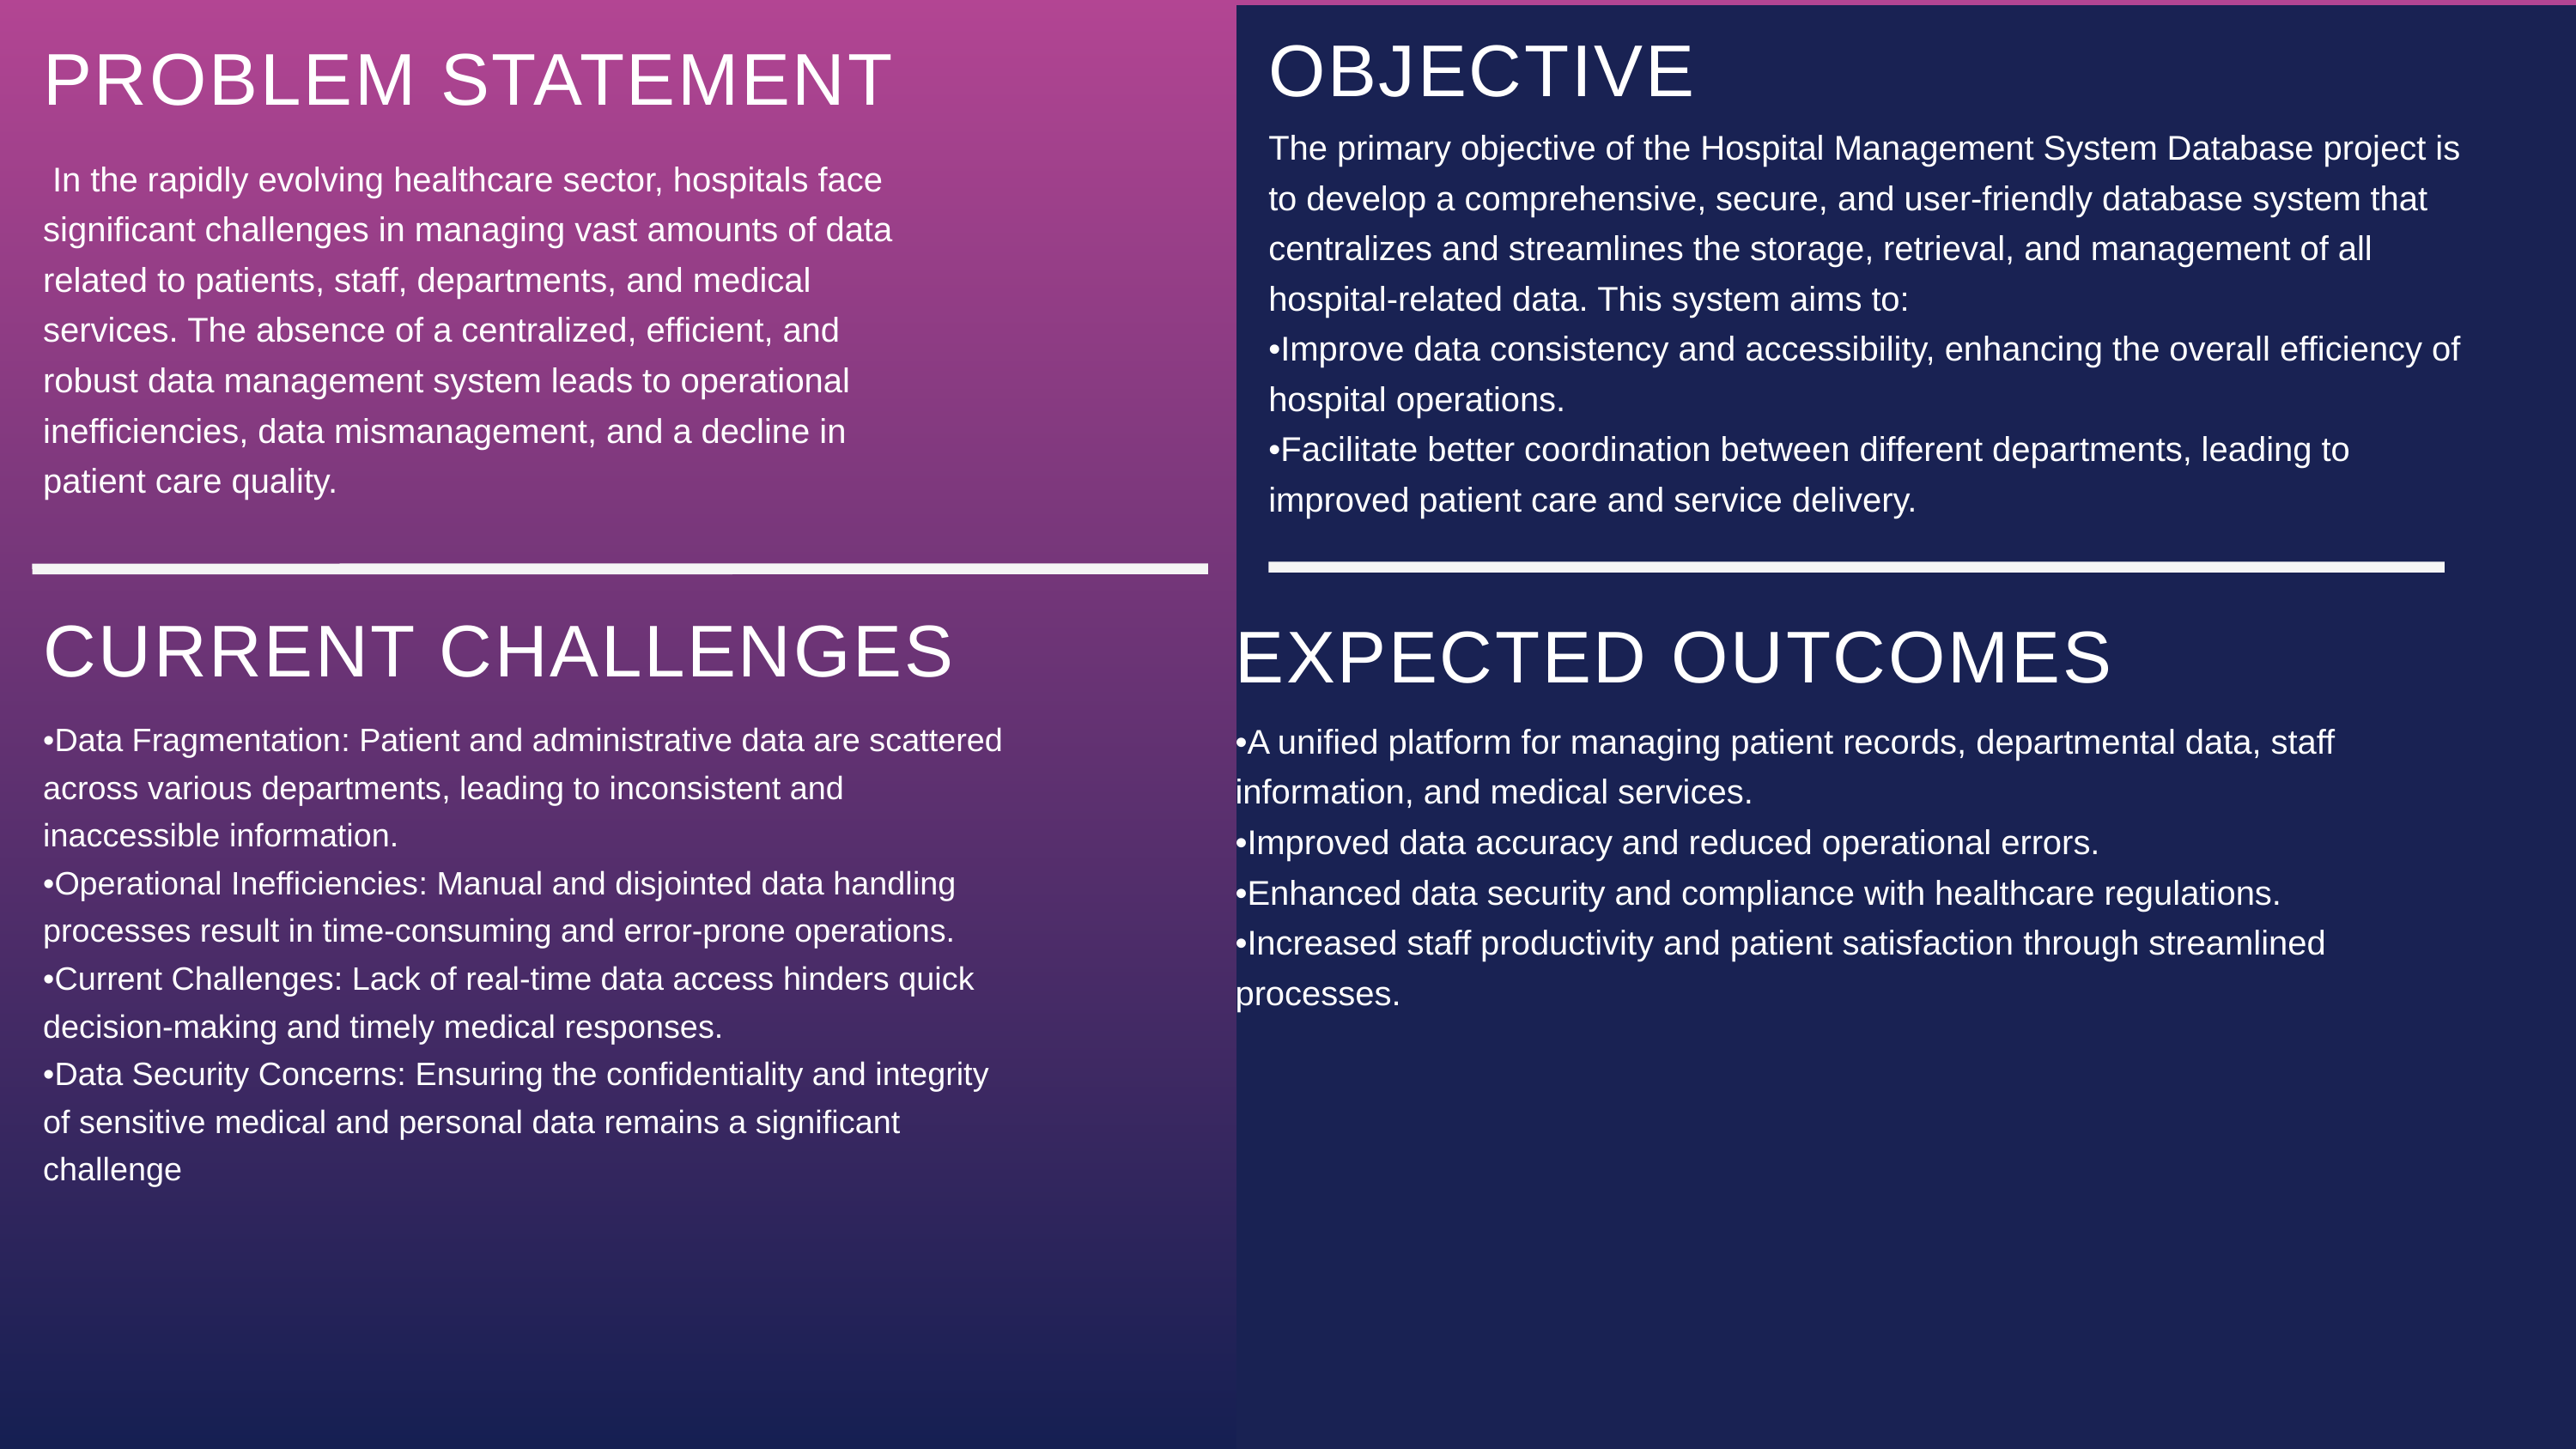

OBJECTIVE
PROBLEM STATEMENT

 In the rapidly evolving healthcare sector, hospitals face significant challenges in managing vast amounts of data related to patients, staff, departments, and medical services. The absence of a centralized, efficient, and robust data management system leads to operational inefficiencies, data mismanagement, and a decline in patient care quality.

The primary objective of the Hospital Management System Database project is to develop a comprehensive, secure, and user-friendly database system that centralizes and streamlines the storage, retrieval, and management of all hospital-related data. This system aims to:
•Improve data consistency and accessibility, enhancing the overall efficiency of hospital operations.
•Facilitate better coordination between different departments, leading to improved patient care and service delivery.

CURRENT CHALLENGES
EXPECTED OUTCOMES

•Data Fragmentation: Patient and administrative data are scattered across various departments, leading to inconsistent and inaccessible information.
•Operational Inefficiencies: Manual and disjointed data handling processes result in time-consuming and error-prone operations.
•Current Challenges: Lack of real-time data access hinders quick decision-making and timely medical responses.
•Data Security Concerns: Ensuring the confidentiality and integrity of sensitive medical and personal data remains a significant challenge

•A unified platform for managing patient records, departmental data, staff information, and medical services.
•Improved data accuracy and reduced operational errors.
•Enhanced data security and compliance with healthcare regulations.
•Increased staff productivity and patient satisfaction through streamlined processes.